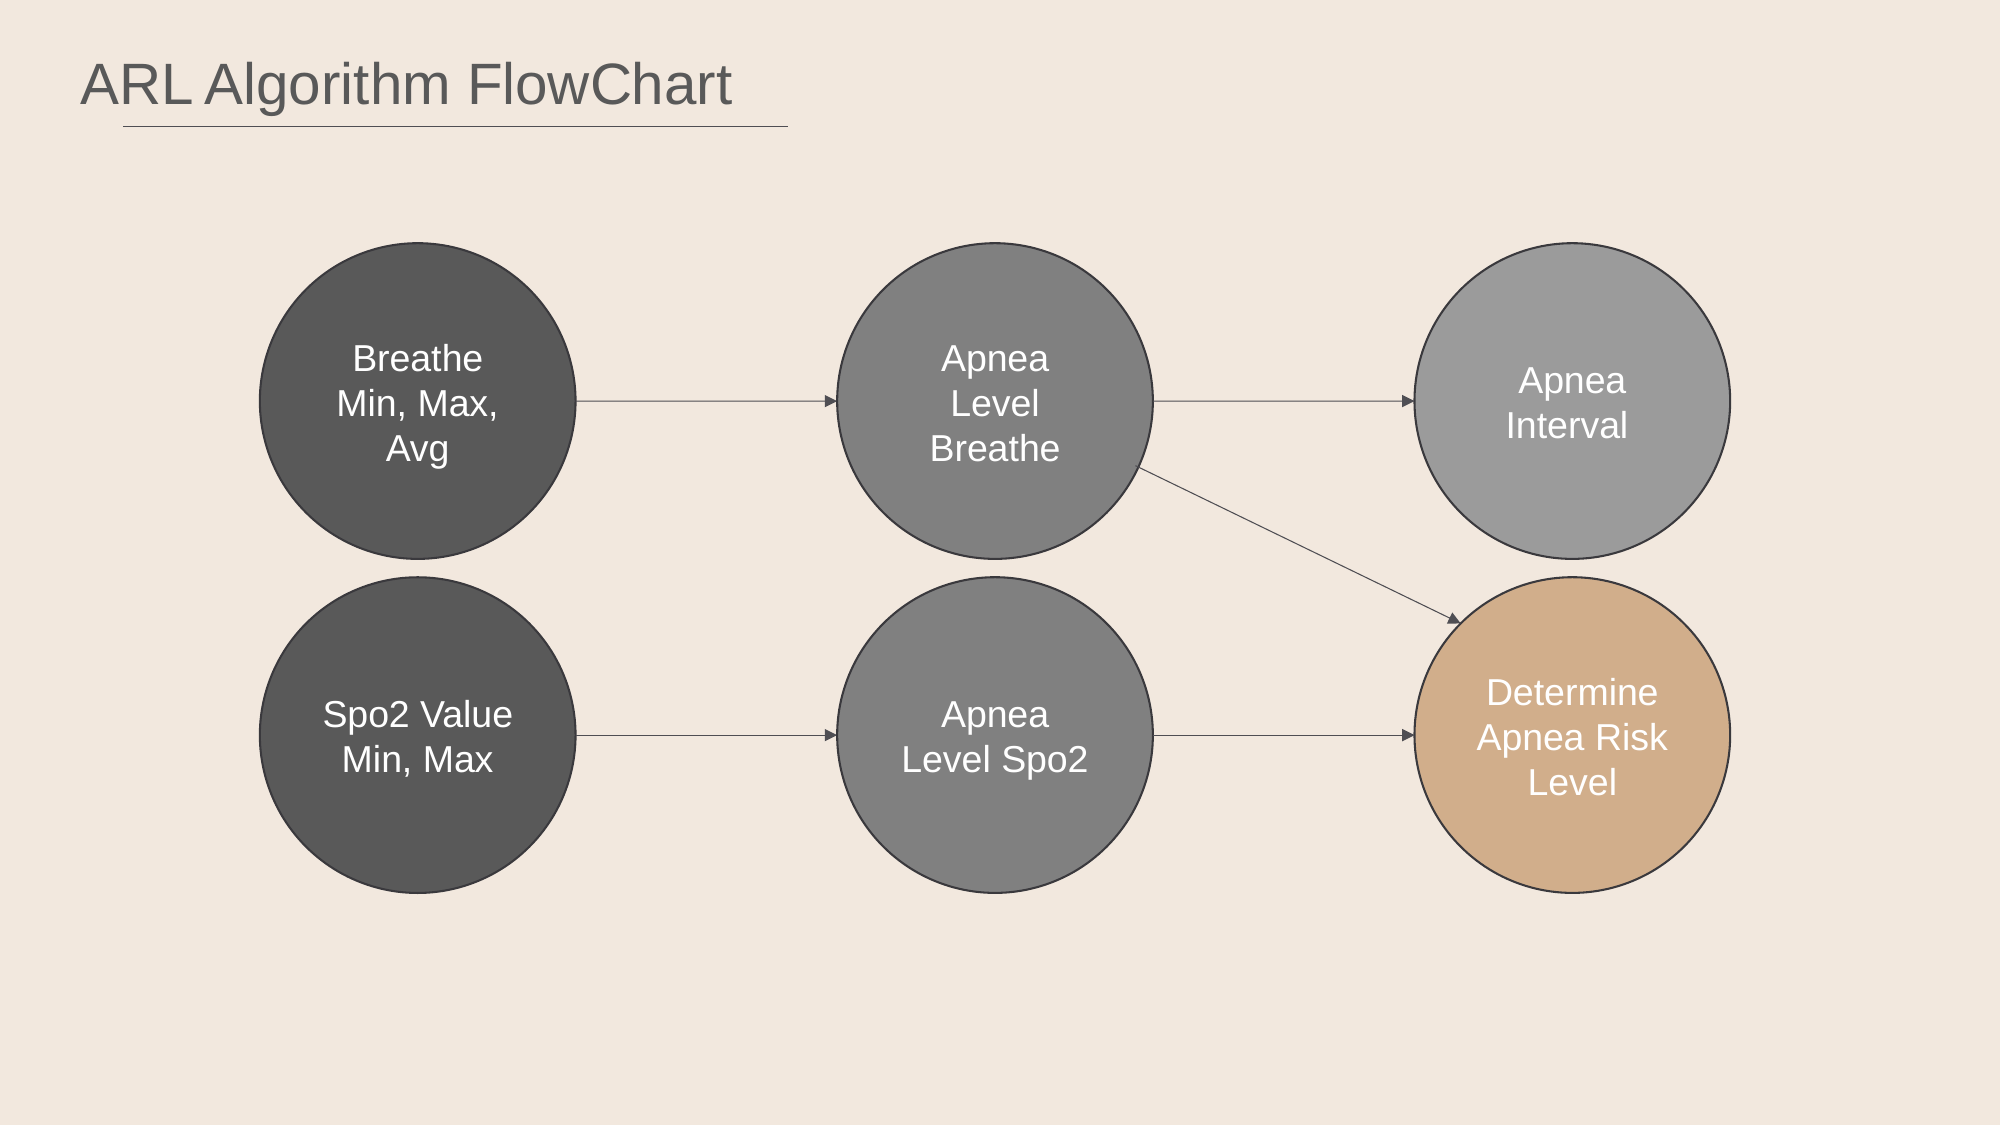

ARL Algorithm FlowChart
Breathe Min, Max, Avg
Apnea Level Breathe
Apnea Interval
Apnea Level Spo2
Determine Apnea Risk Level
Spo2 Value Min, Max